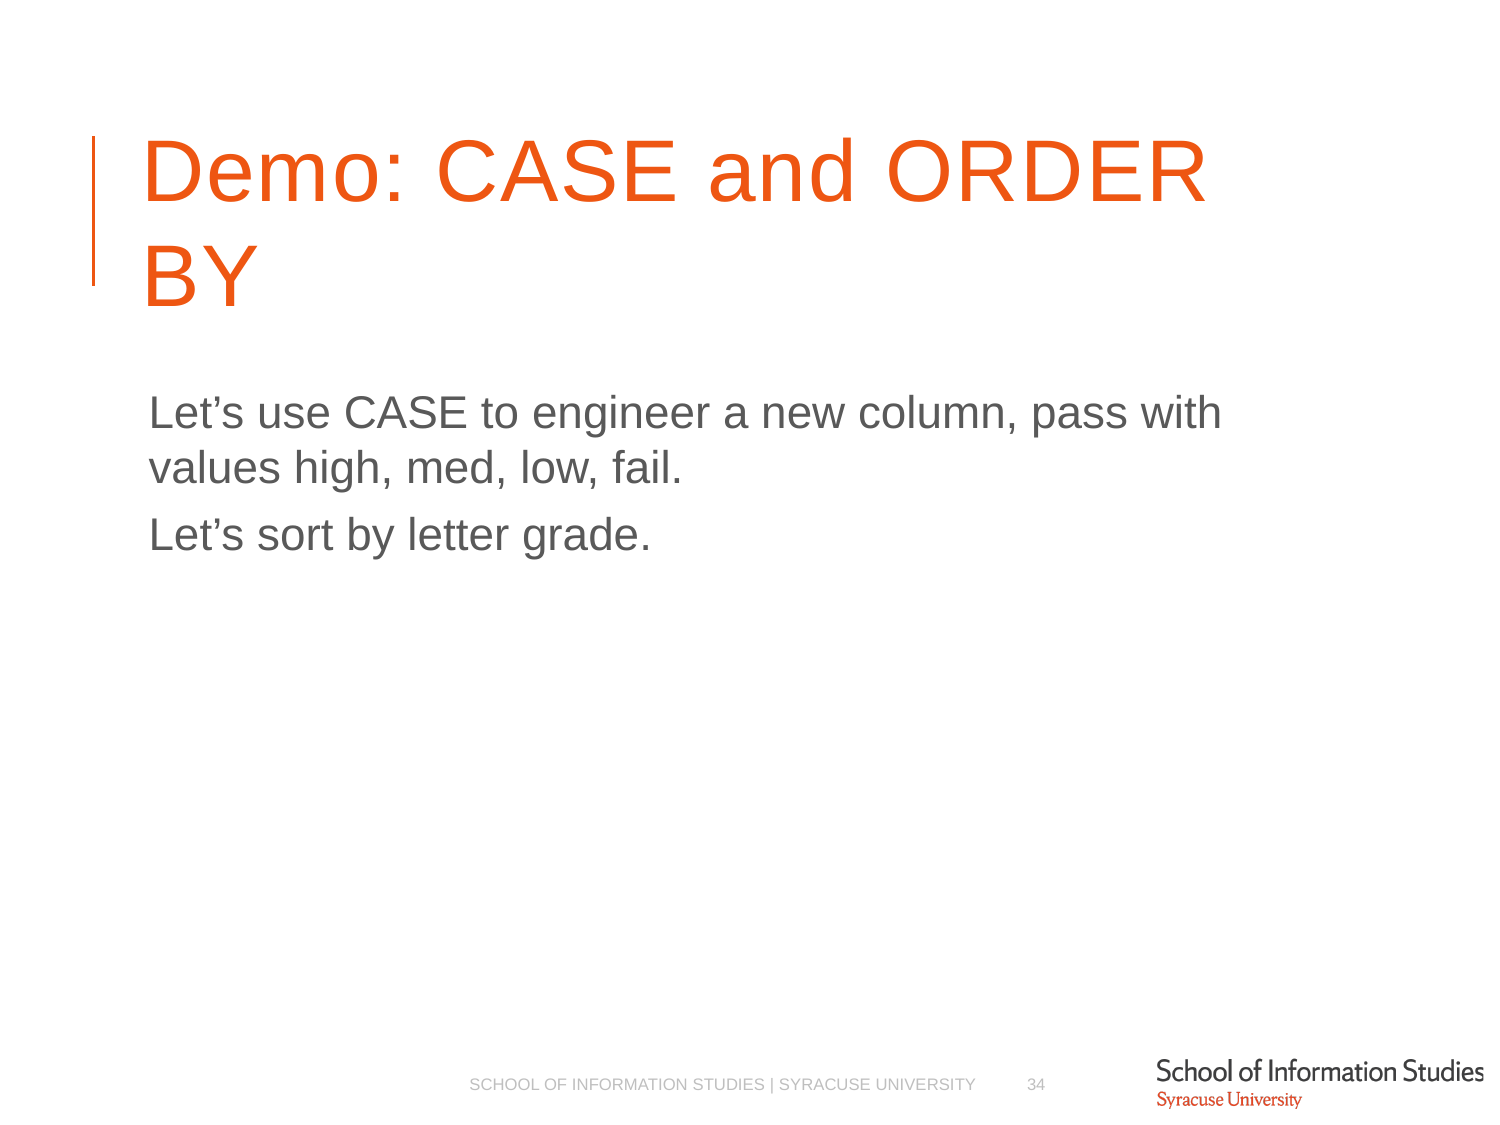

# Demo: CASE and ORDER BY
Let’s use CASE to engineer a new column, pass with values high, med, low, fail.
Let’s sort by letter grade.
School of Information Studies | Syracuse University
34